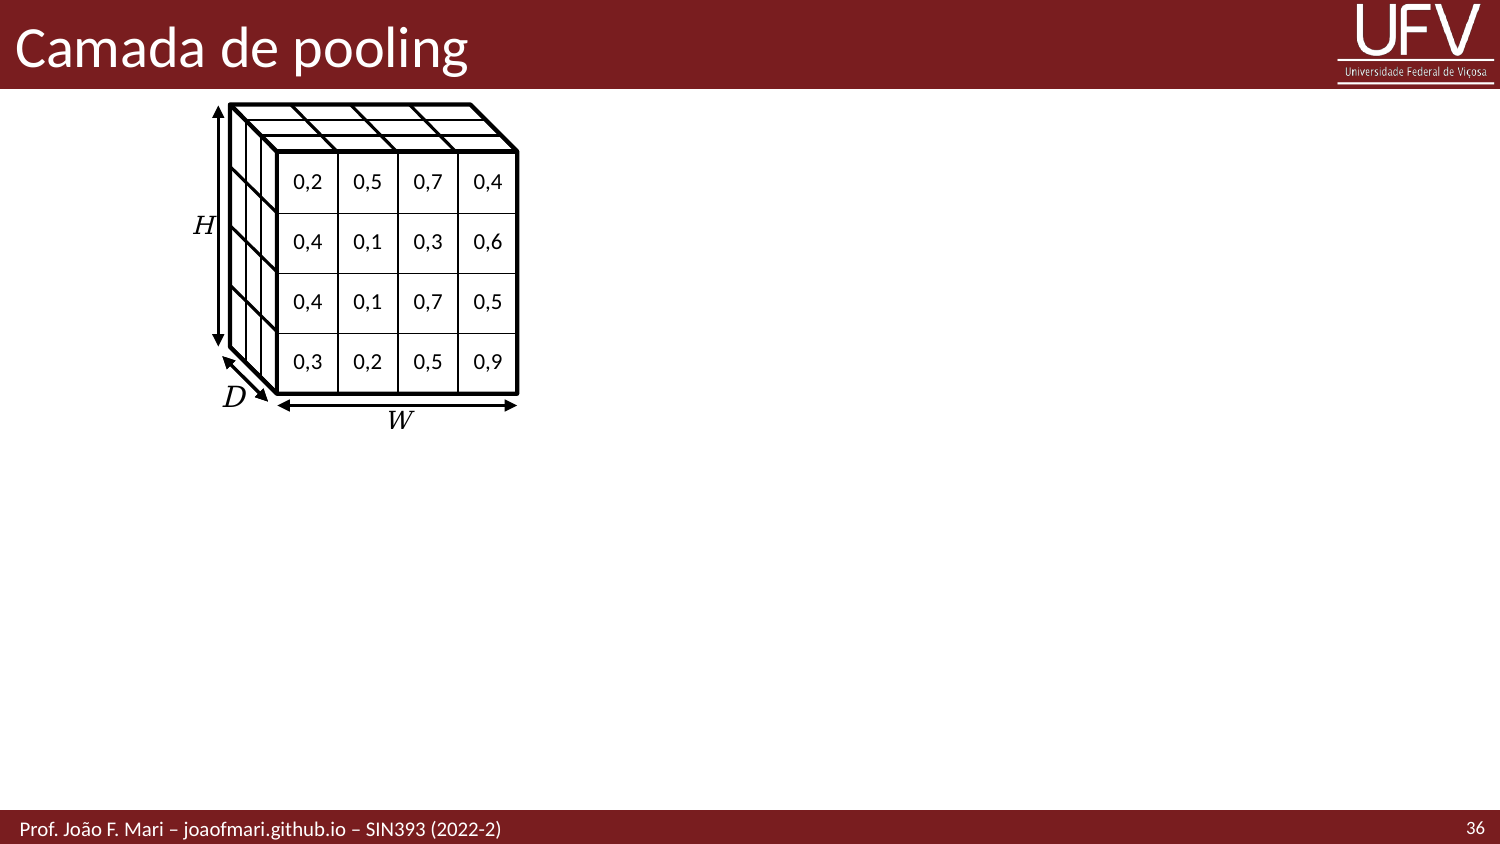

# Camada de pooling

| 0,2 | 0,5 | 0,7 | 0,4 |
| --- | --- | --- | --- |
| 0,4 | 0,1 | 0,3 | 0,6 |
| 0,4 | 0,1 | 0,7 | 0,5 |
| 0,3 | 0,2 | 0,5 | 0,9 |
H
D
W
36
 Prof. João F. Mari – joaofmari.github.io – SIN393 (2022-2)